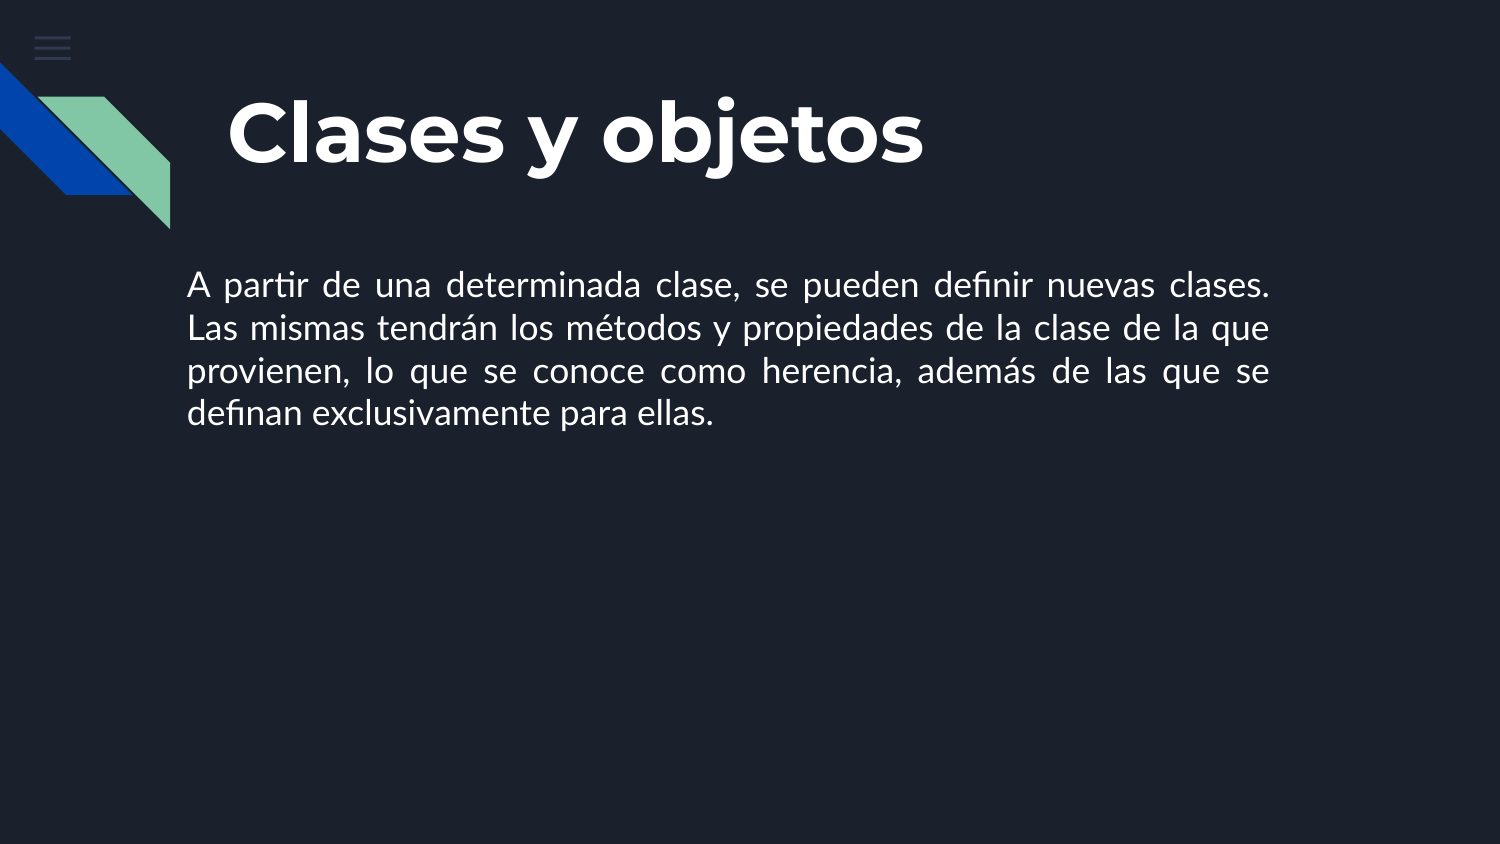

# Clases y objetos
A partir de una determinada clase, se pueden definir nuevas clases. Las mismas tendrán los métodos y propiedades de la clase de la que provienen, lo que se conoce como herencia, además de las que se definan exclusivamente para ellas.